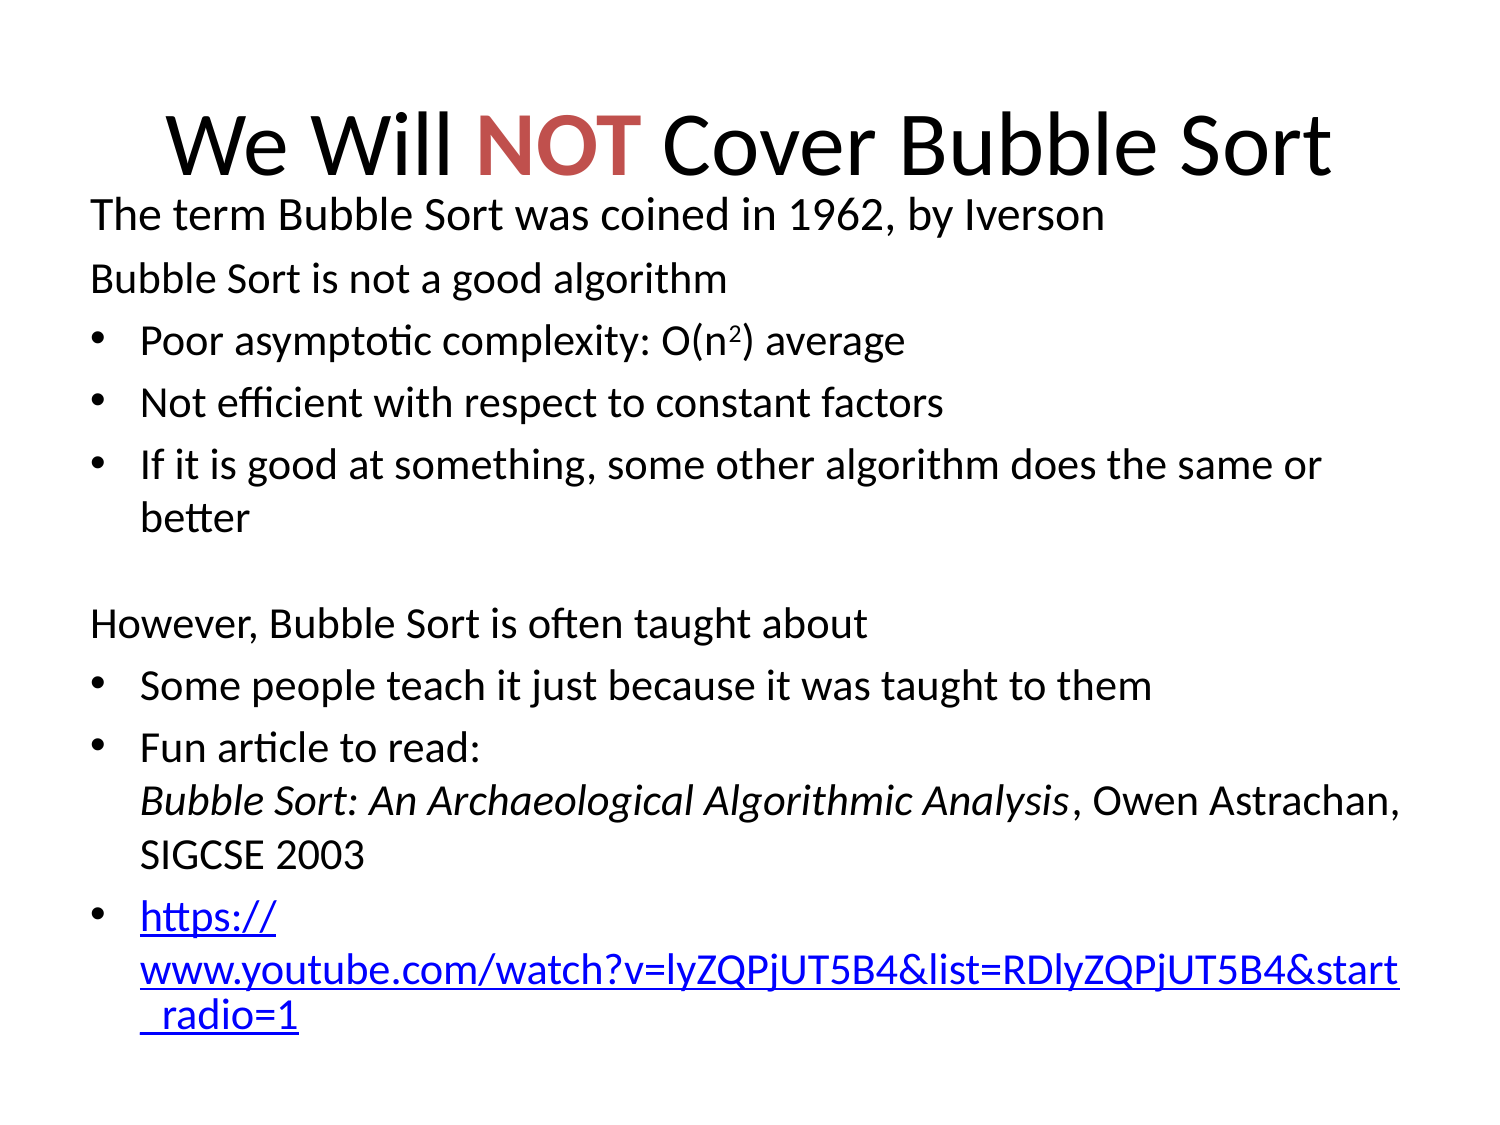

# We Will NOT Cover Bubble Sort
The term Bubble Sort was coined in 1962, by Iverson
Bubble Sort is not a good algorithm
Poor asymptotic complexity: O(n2) average
Not efficient with respect to constant factors
If it is good at something, some other algorithm does the same or better

However, Bubble Sort is often taught about
Some people teach it just because it was taught to them
Fun article to read:
Bubble Sort: An Archaeological Algorithmic Analysis, Owen Astrachan, SIGCSE 2003
https://www.youtube.com/watch?v=lyZQPjUT5B4&list=RDlyZQPjUT5B4&start_radio=1